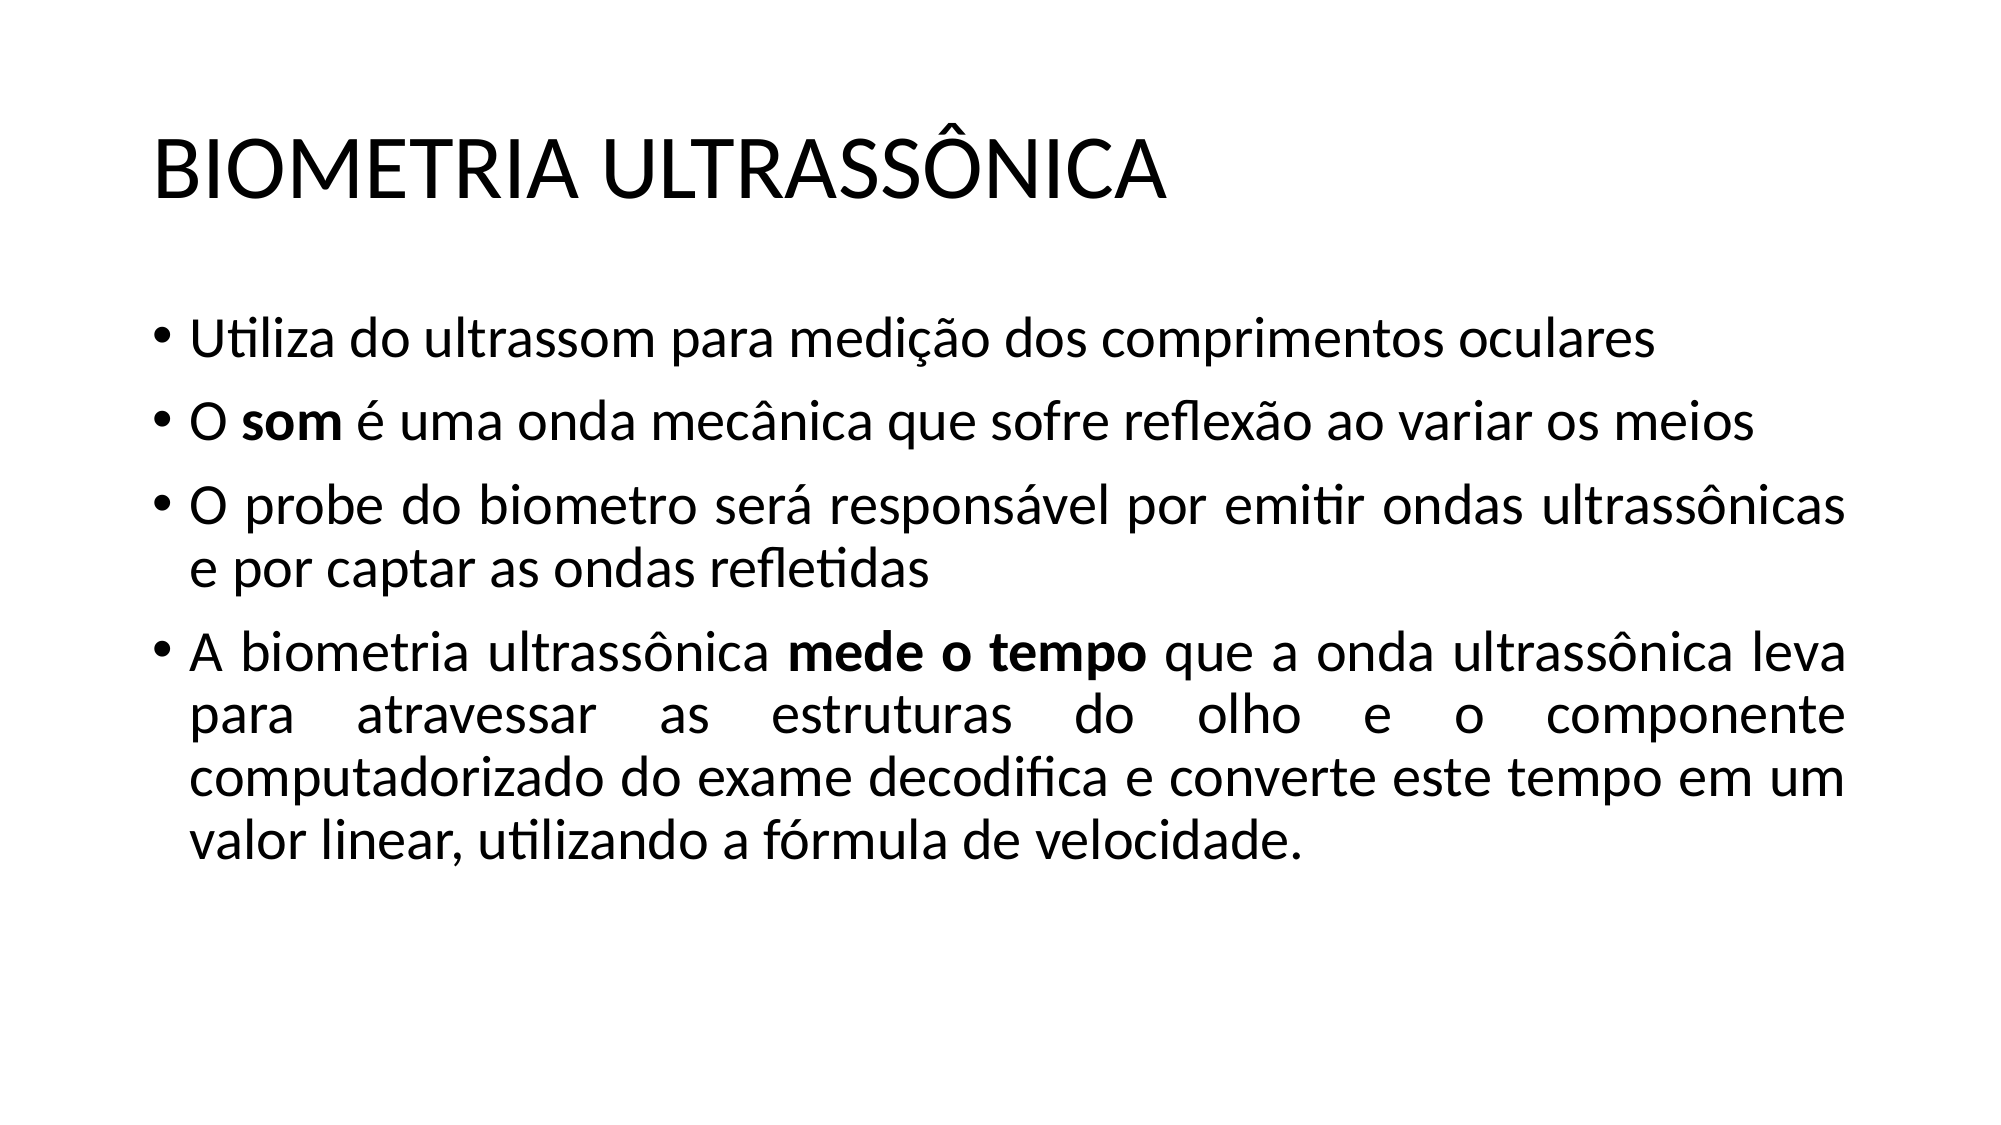

# BIOMETRIA ULTRASSÔNICA
Utiliza do ultrassom para medição dos comprimentos oculares
O som é uma onda mecânica que sofre reflexão ao variar os meios
O probe do biometro será responsável por emitir ondas ultrassônicas e por captar as ondas refletidas
A biometria ultrassônica mede o tempo que a onda ultrassônica leva para atravessar as estruturas do olho e o componente computadorizado do exame decodifica e converte este tempo em um valor linear, utilizando a fórmula de velocidade.